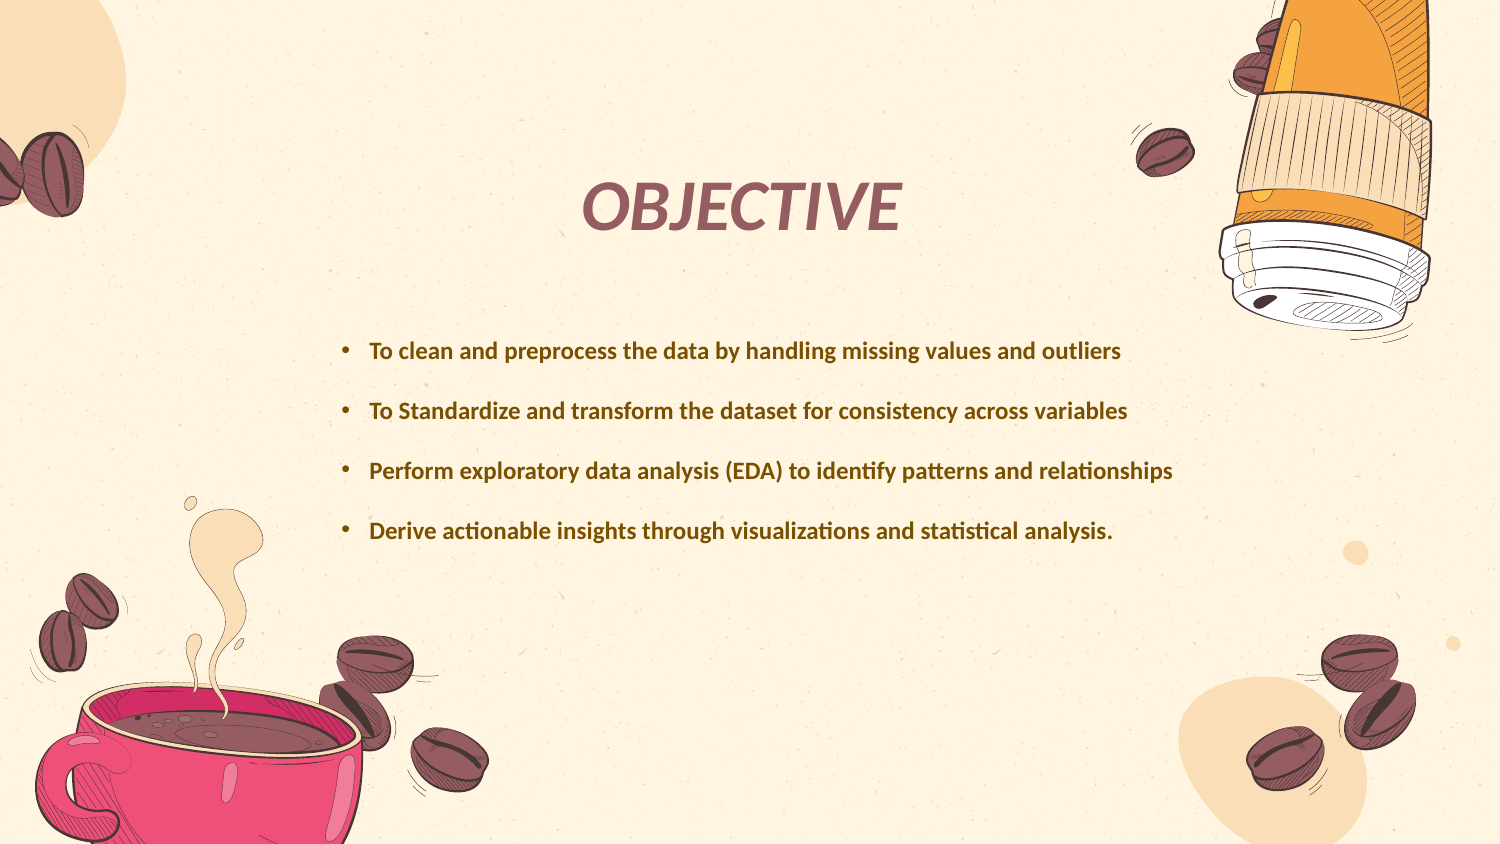

# OBJECTIVE

To clean and preprocess the data by handling missing values and outliers
To Standardize and transform the dataset for consistency across variables
Perform exploratory data analysis (EDA) to identify patterns and relationships
Derive actionable insights through visualizations and statistical analysis.